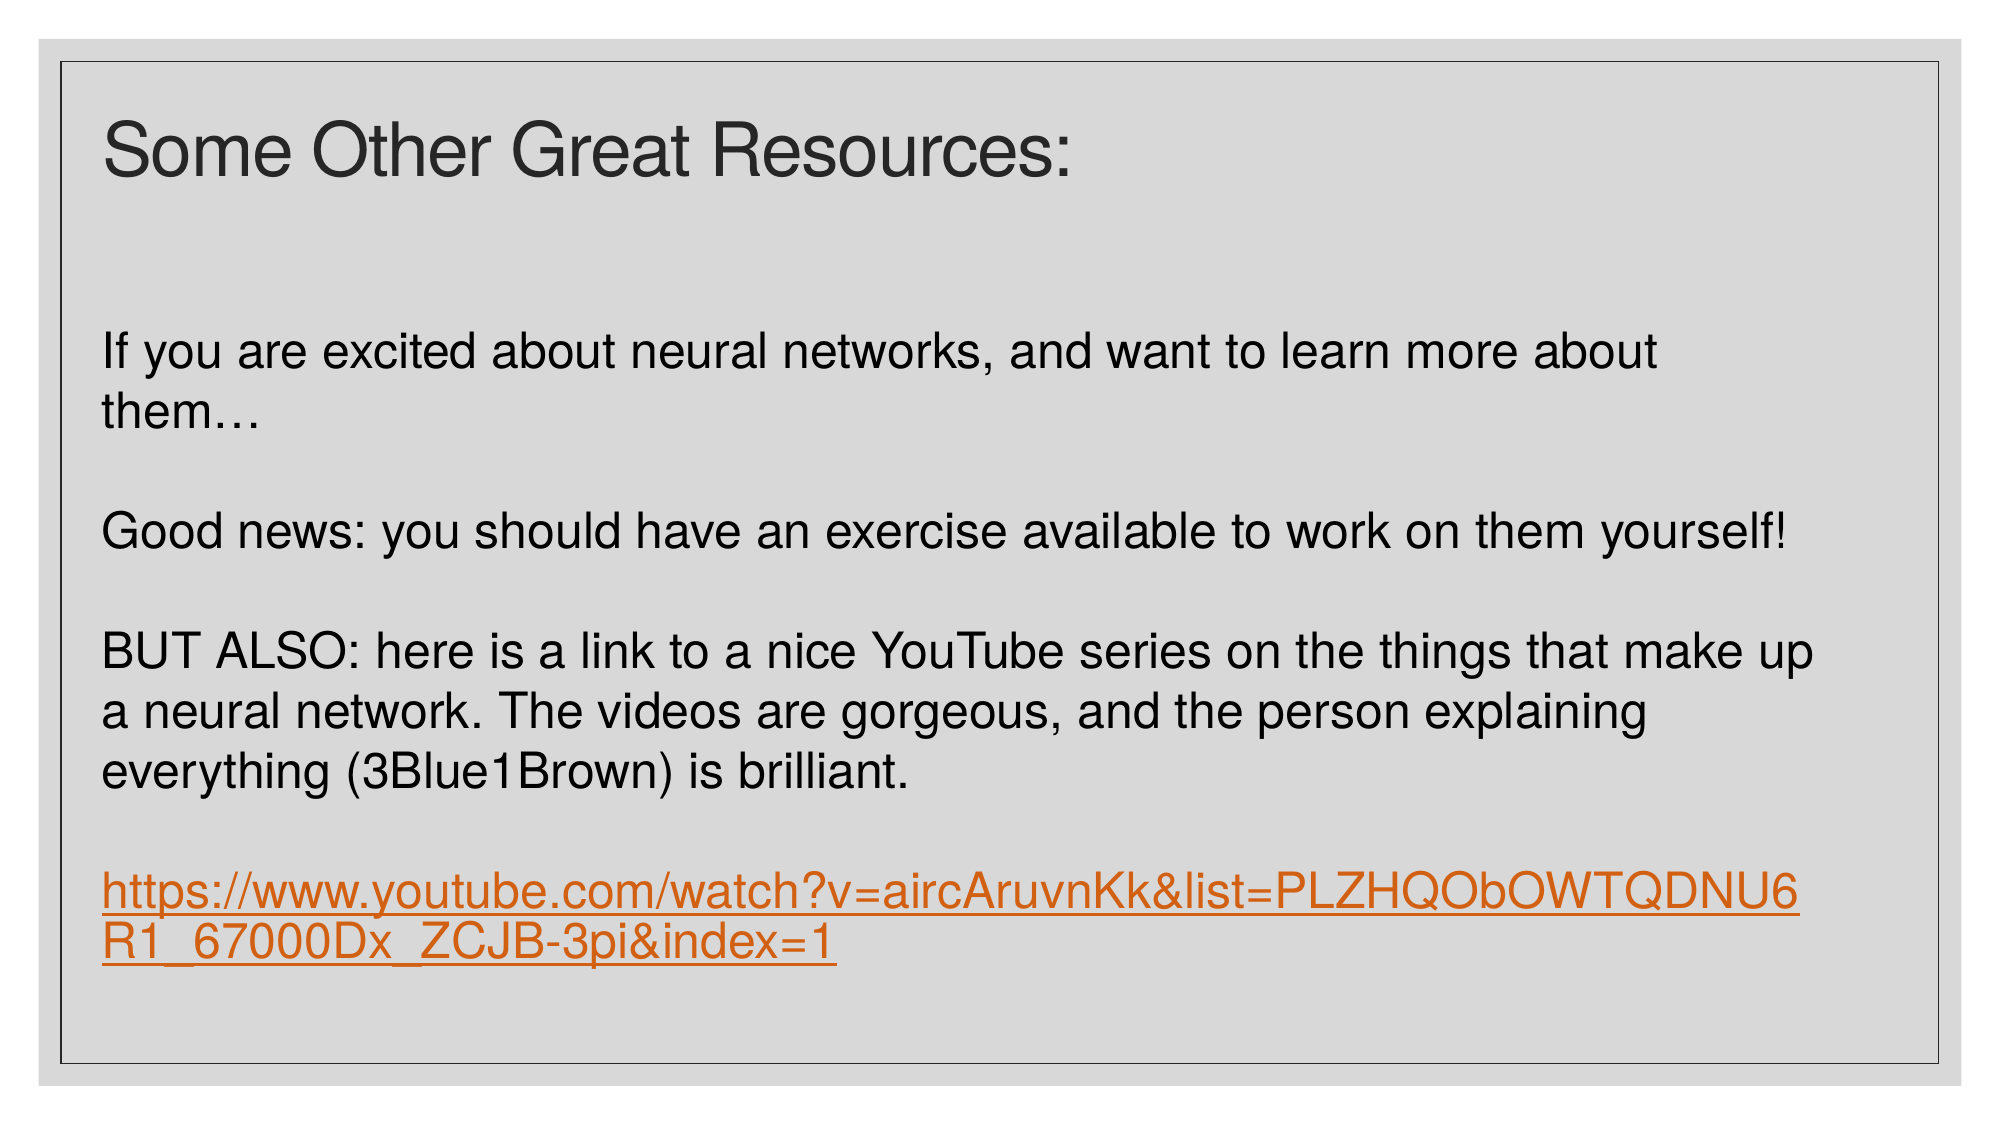

# Some Other Great Resources:
If you are excited about neural networks, and want to learn more about them…

Good news: you should have an exercise available to work on them yourself!

BUT ALSO: here is a link to a nice YouTube series on the things that make up a neural network. The videos are gorgeous, and the person explaining everything (3Blue1Brown) is brilliant.

https://www.youtube.com/watch?v=aircAruvnKk&list=PLZHQObOWTQDNU6R1_67000Dx_ZCJB-3pi&index=1